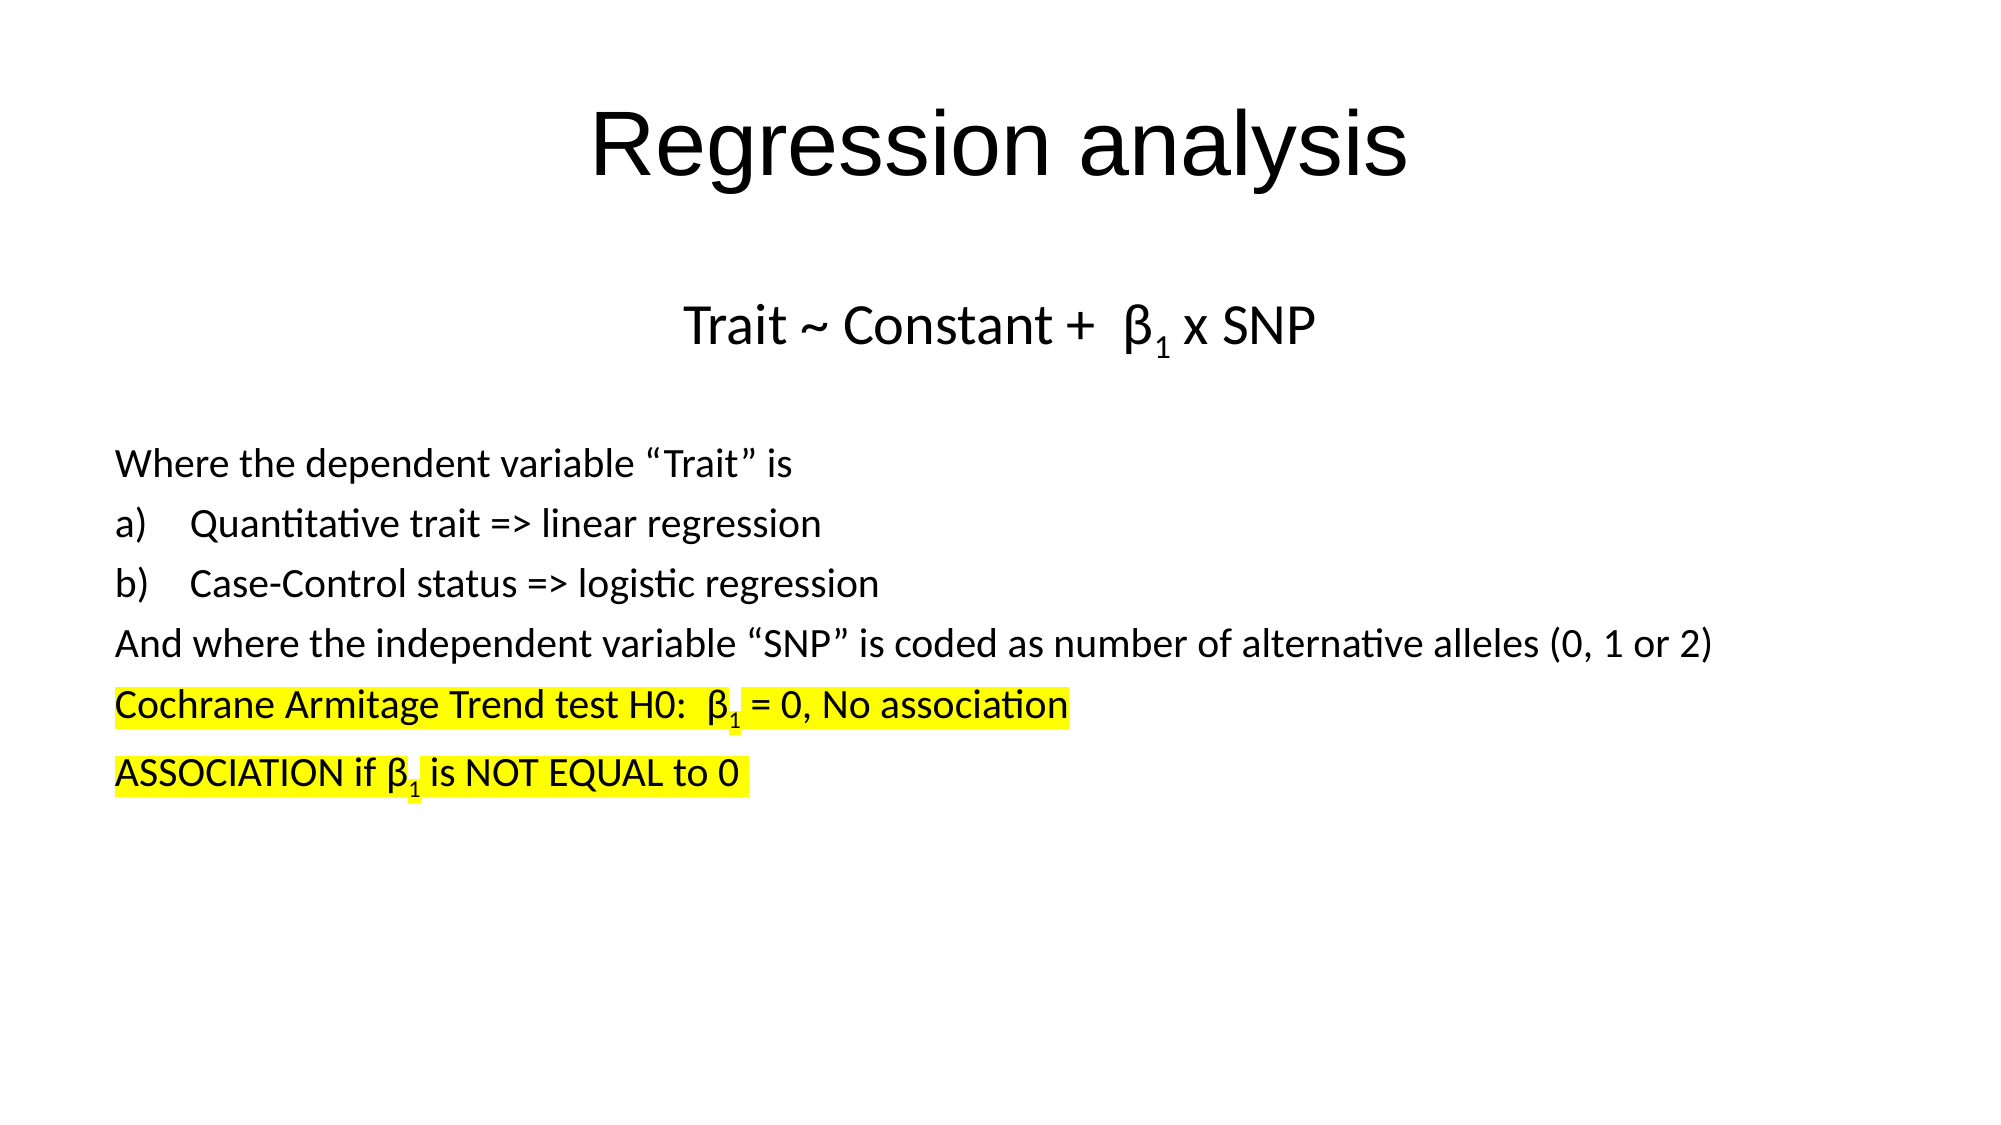

# Regression analysis
Trait ~ Constant +  β1 x SNP

Where the dependent variable “Trait” is
Quantitative trait => linear regression
Case-Control status => logistic regression
And where the independent variable “SNP” is coded as number of alternative alleles (0, 1 or 2)
Cochrane Armitage Trend test H0:  β1 = 0, No association
ASSOCIATION if β1 is NOT EQUAL to 0